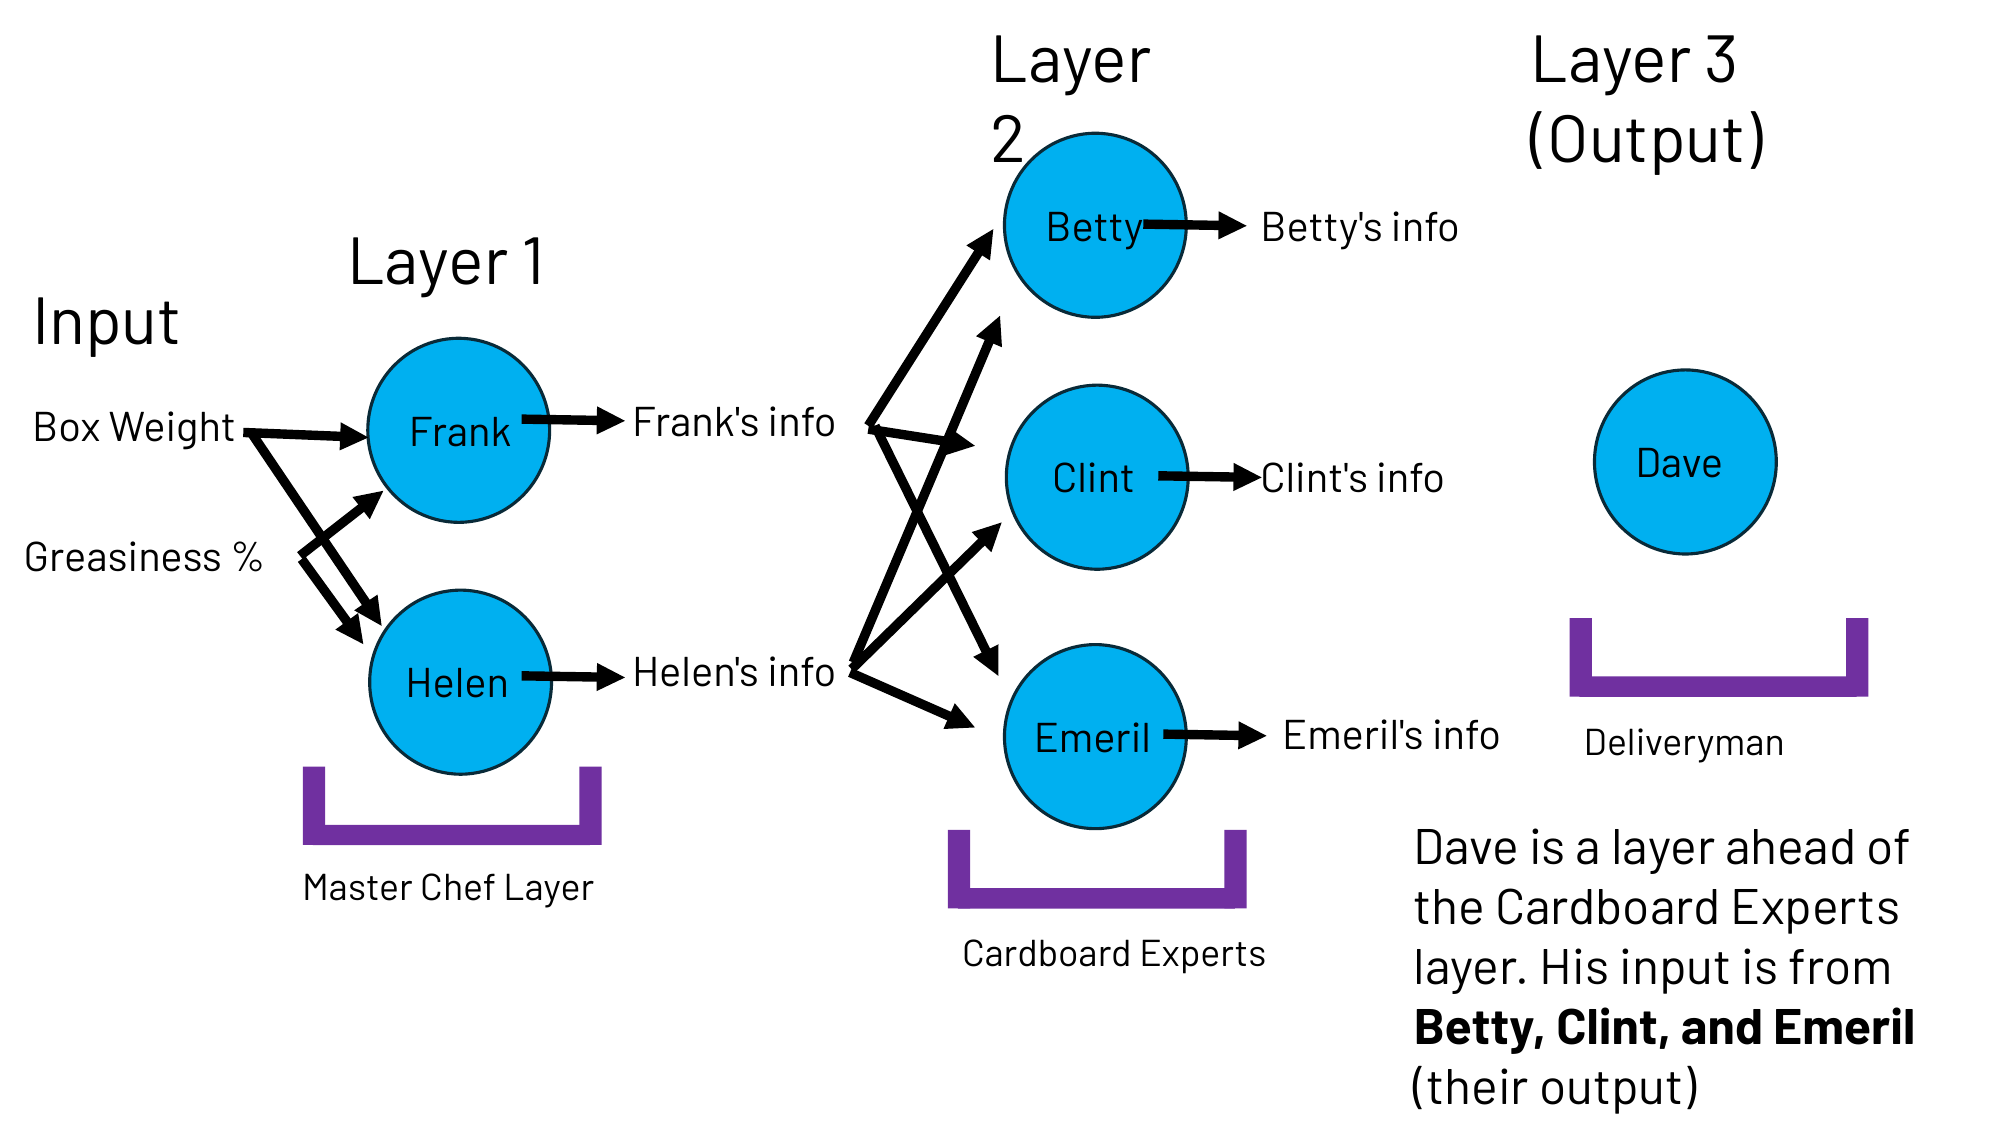

Layer 2
Layer 3
(Output)

Betty
Betty's info
Layer 1
Input

Frank's info
Box Weight
Frank
Dave
Clint
Clint's info
Greasiness %

Helen's info

Helen
Emeril's info
Emeril
Deliveryman

Dave is a layer ahead of the Cardboard Experts layer. His input is from Betty, Clint, and Emeril (their output)

Master Chef Layer
Cardboard Experts